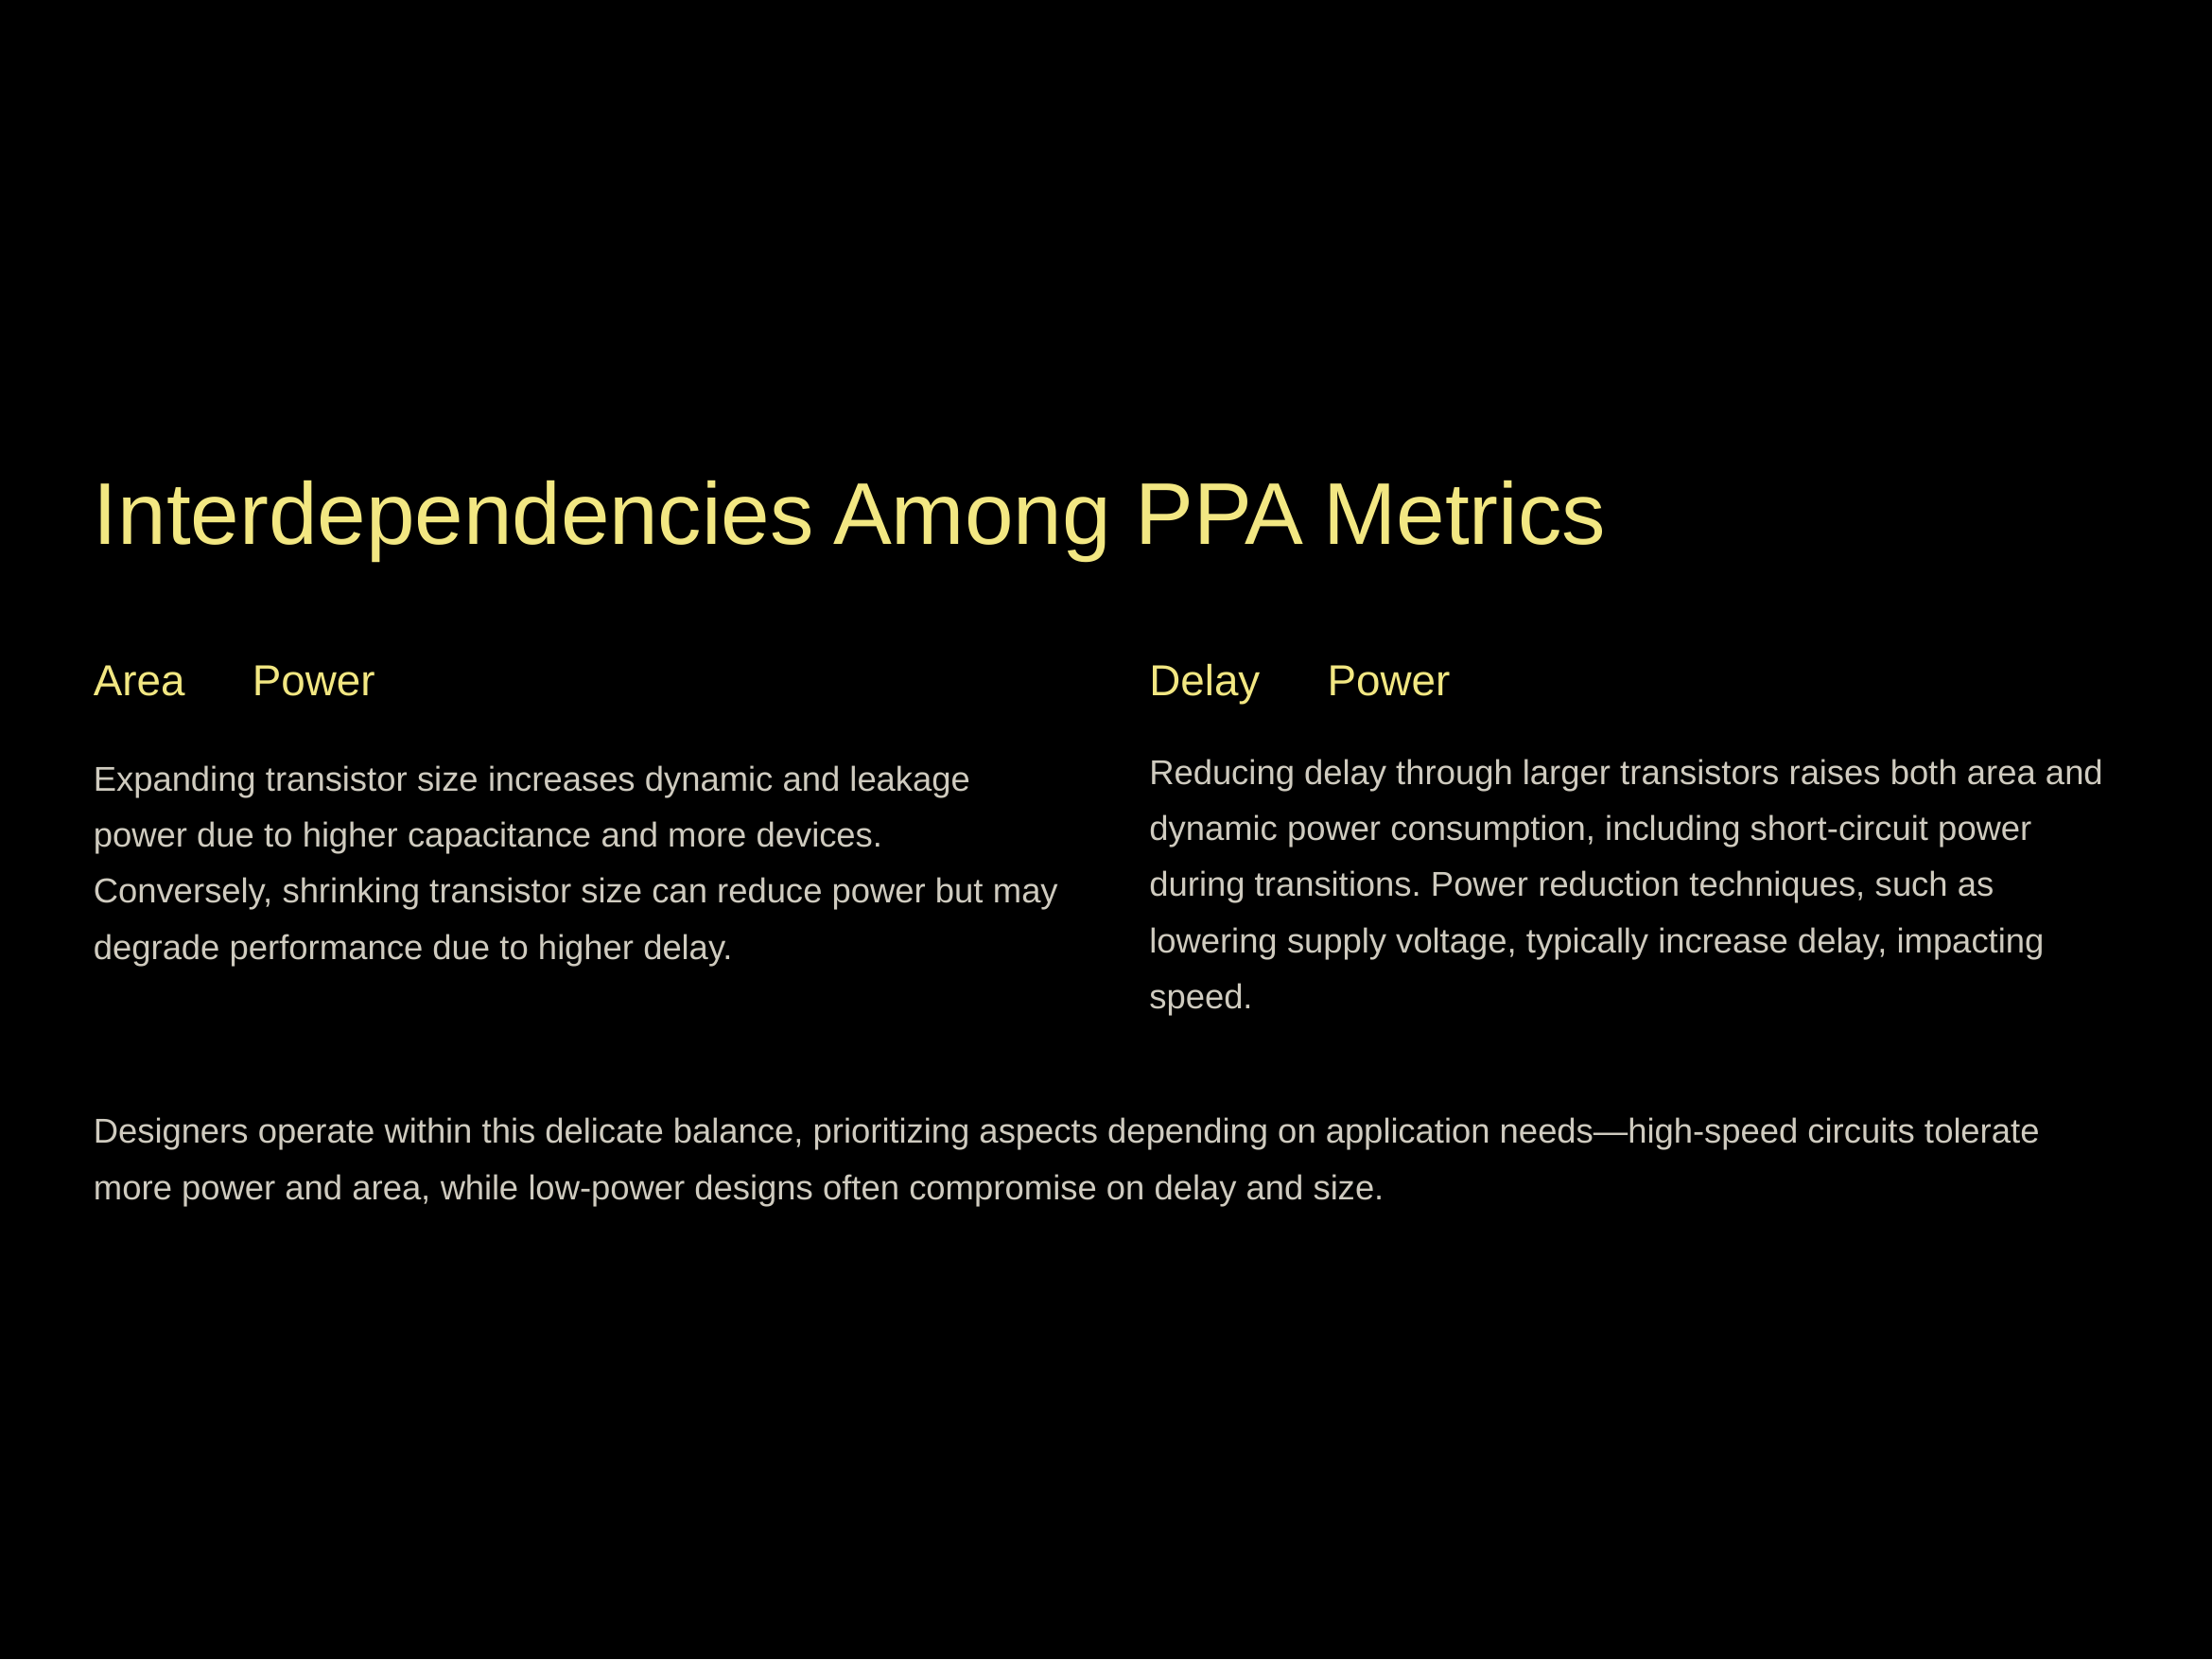

Interdependencies Among PPA Metrics
Area ↔ Power
Delay ↔ Power
Reducing delay through larger transistors raises both area and dynamic power consumption, including short-circuit power during transitions. Power reduction techniques, such as lowering supply voltage, typically increase delay, impacting speed.
Expanding transistor size increases dynamic and leakage power due to higher capacitance and more devices. Conversely, shrinking transistor size can reduce power but may degrade performance due to higher delay.
Designers operate within this delicate balance, prioritizing aspects depending on application needs—high-speed circuits tolerate more power and area, while low-power designs often compromise on delay and size.